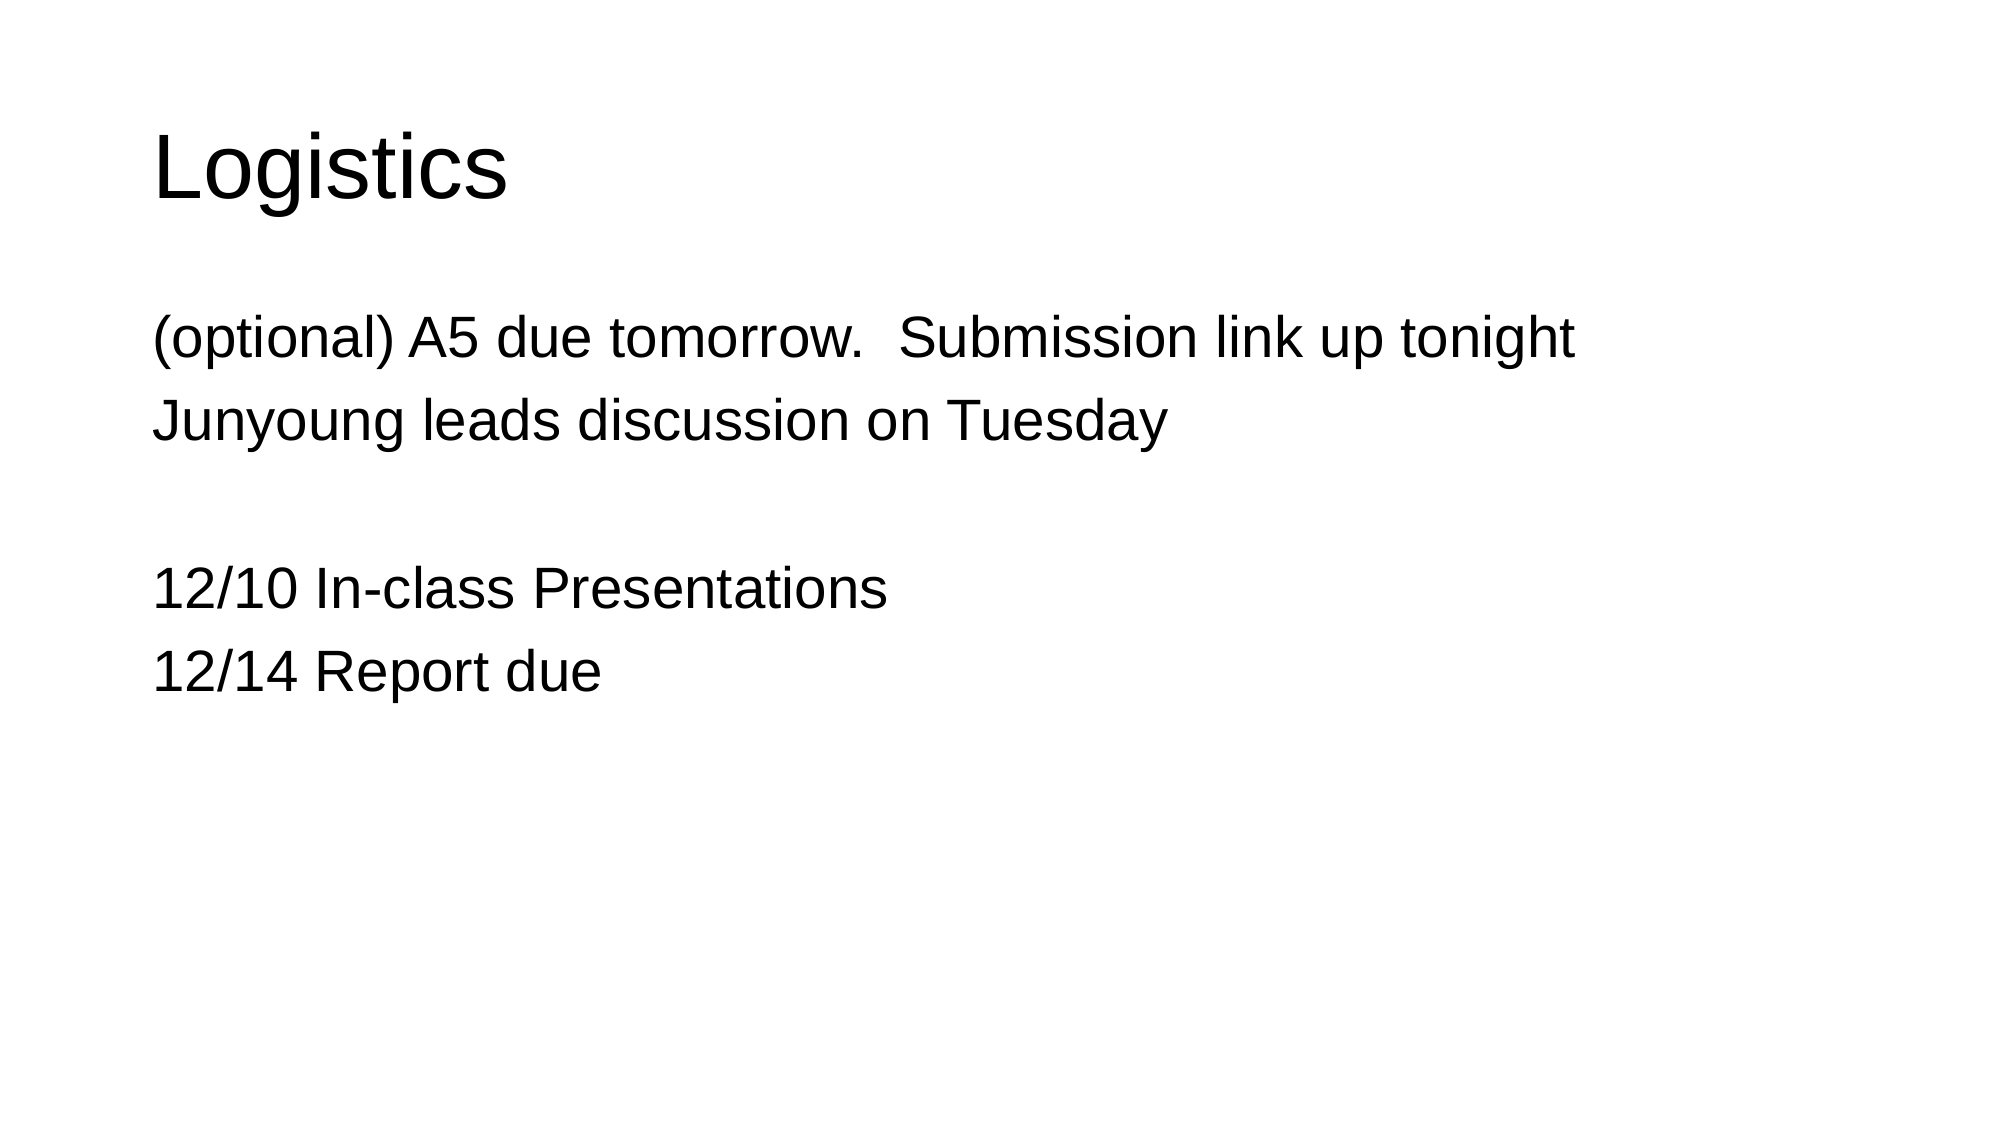

# Logistics
(optional) A5 due tomorrow.  Submission link up tonight
Junyoung leads discussion on Tuesday

12/10 In-class Presentations
12/14 Report due